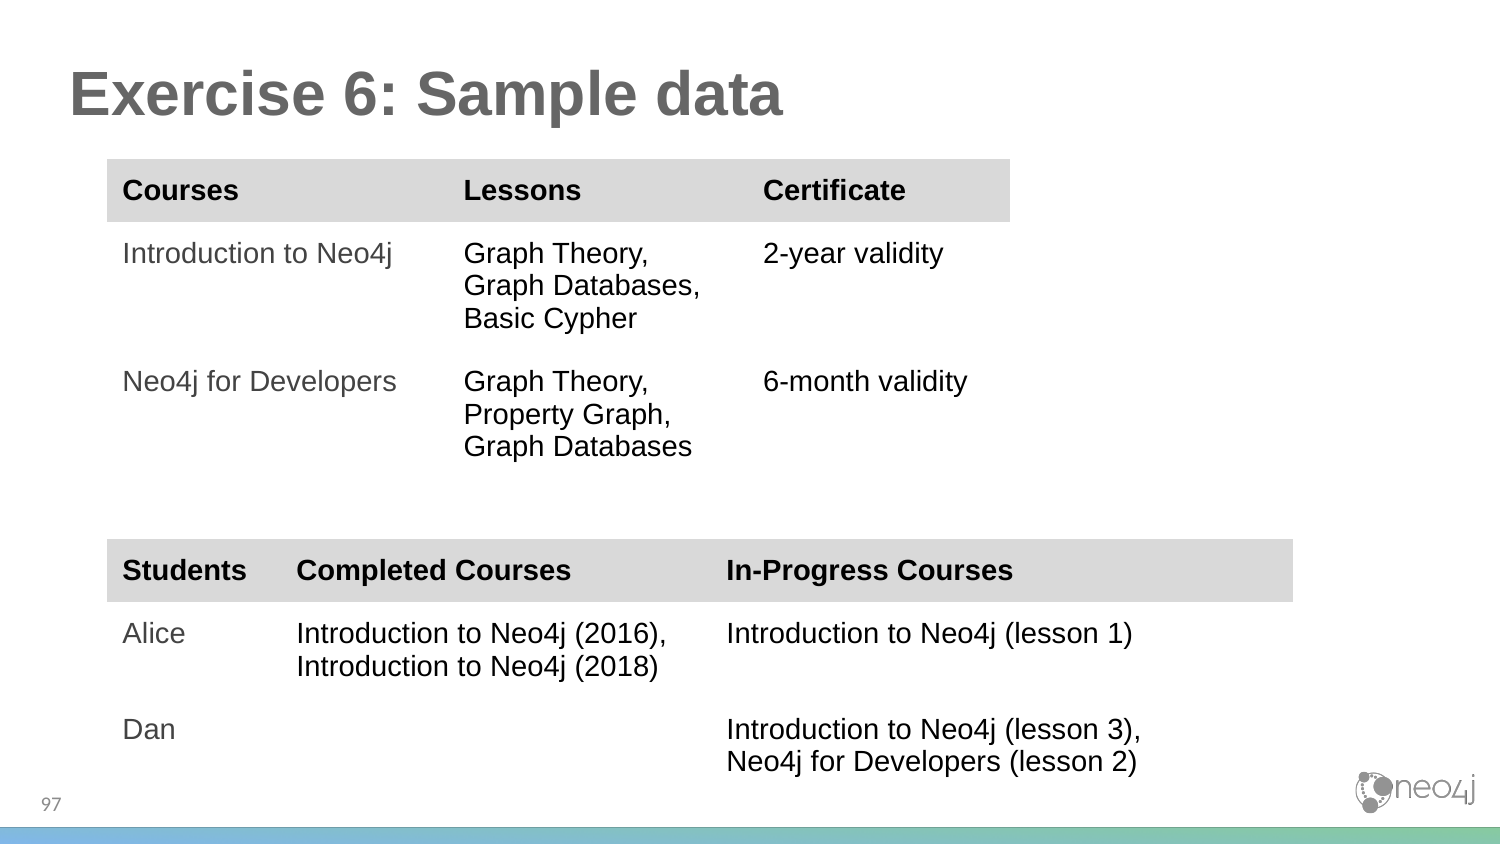

# Exercise 6: Sample data
| Courses | Lessons | Certificate |
| --- | --- | --- |
| Introduction to Neo4j | Graph Theory, Graph Databases, Basic Cypher | 2-year validity |
| Neo4j for Developers | Graph Theory, Property Graph, Graph Databases | 6-month validity |
| Students | Completed Courses | In-Progress Courses |
| --- | --- | --- |
| Alice | Introduction to Neo4j (2016), Introduction to Neo4j (2018) | Introduction to Neo4j (lesson 1) |
| Dan |  | Introduction to Neo4j (lesson 3), Neo4j for Developers (lesson 2) |
97